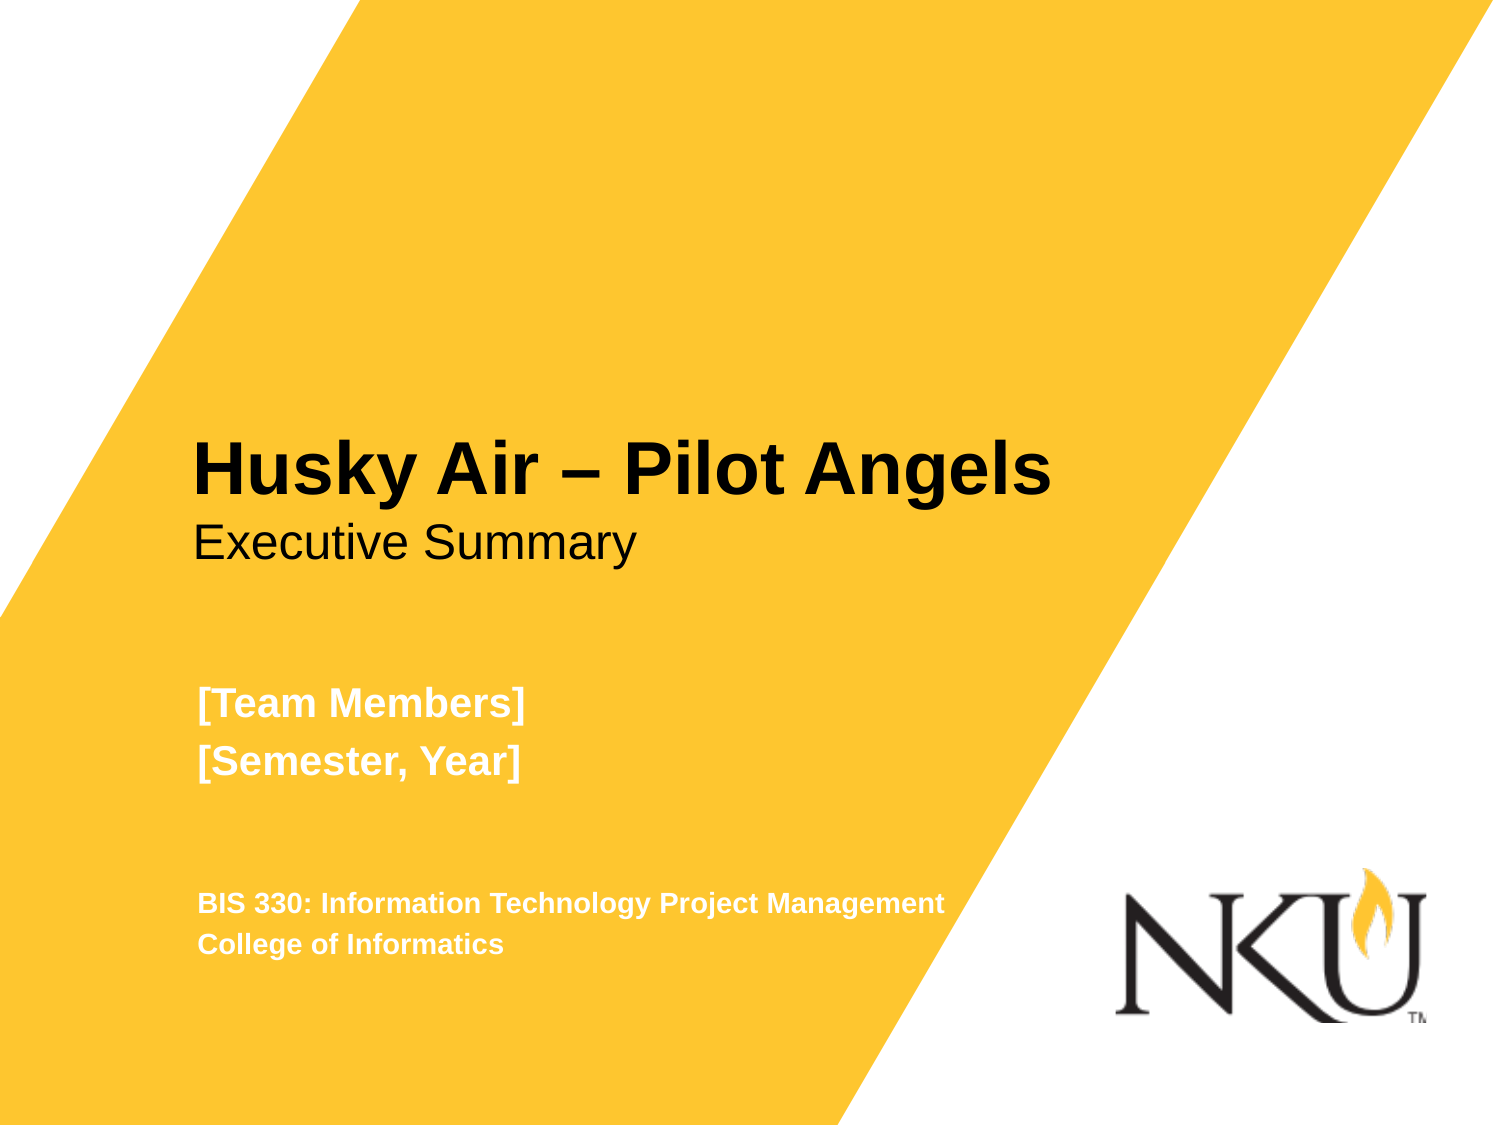

# Husky Air – Pilot Angels Executive Summary
[Team Members]
[Semester, Year]
BIS 330: Information Technology Project Management
College of Informatics